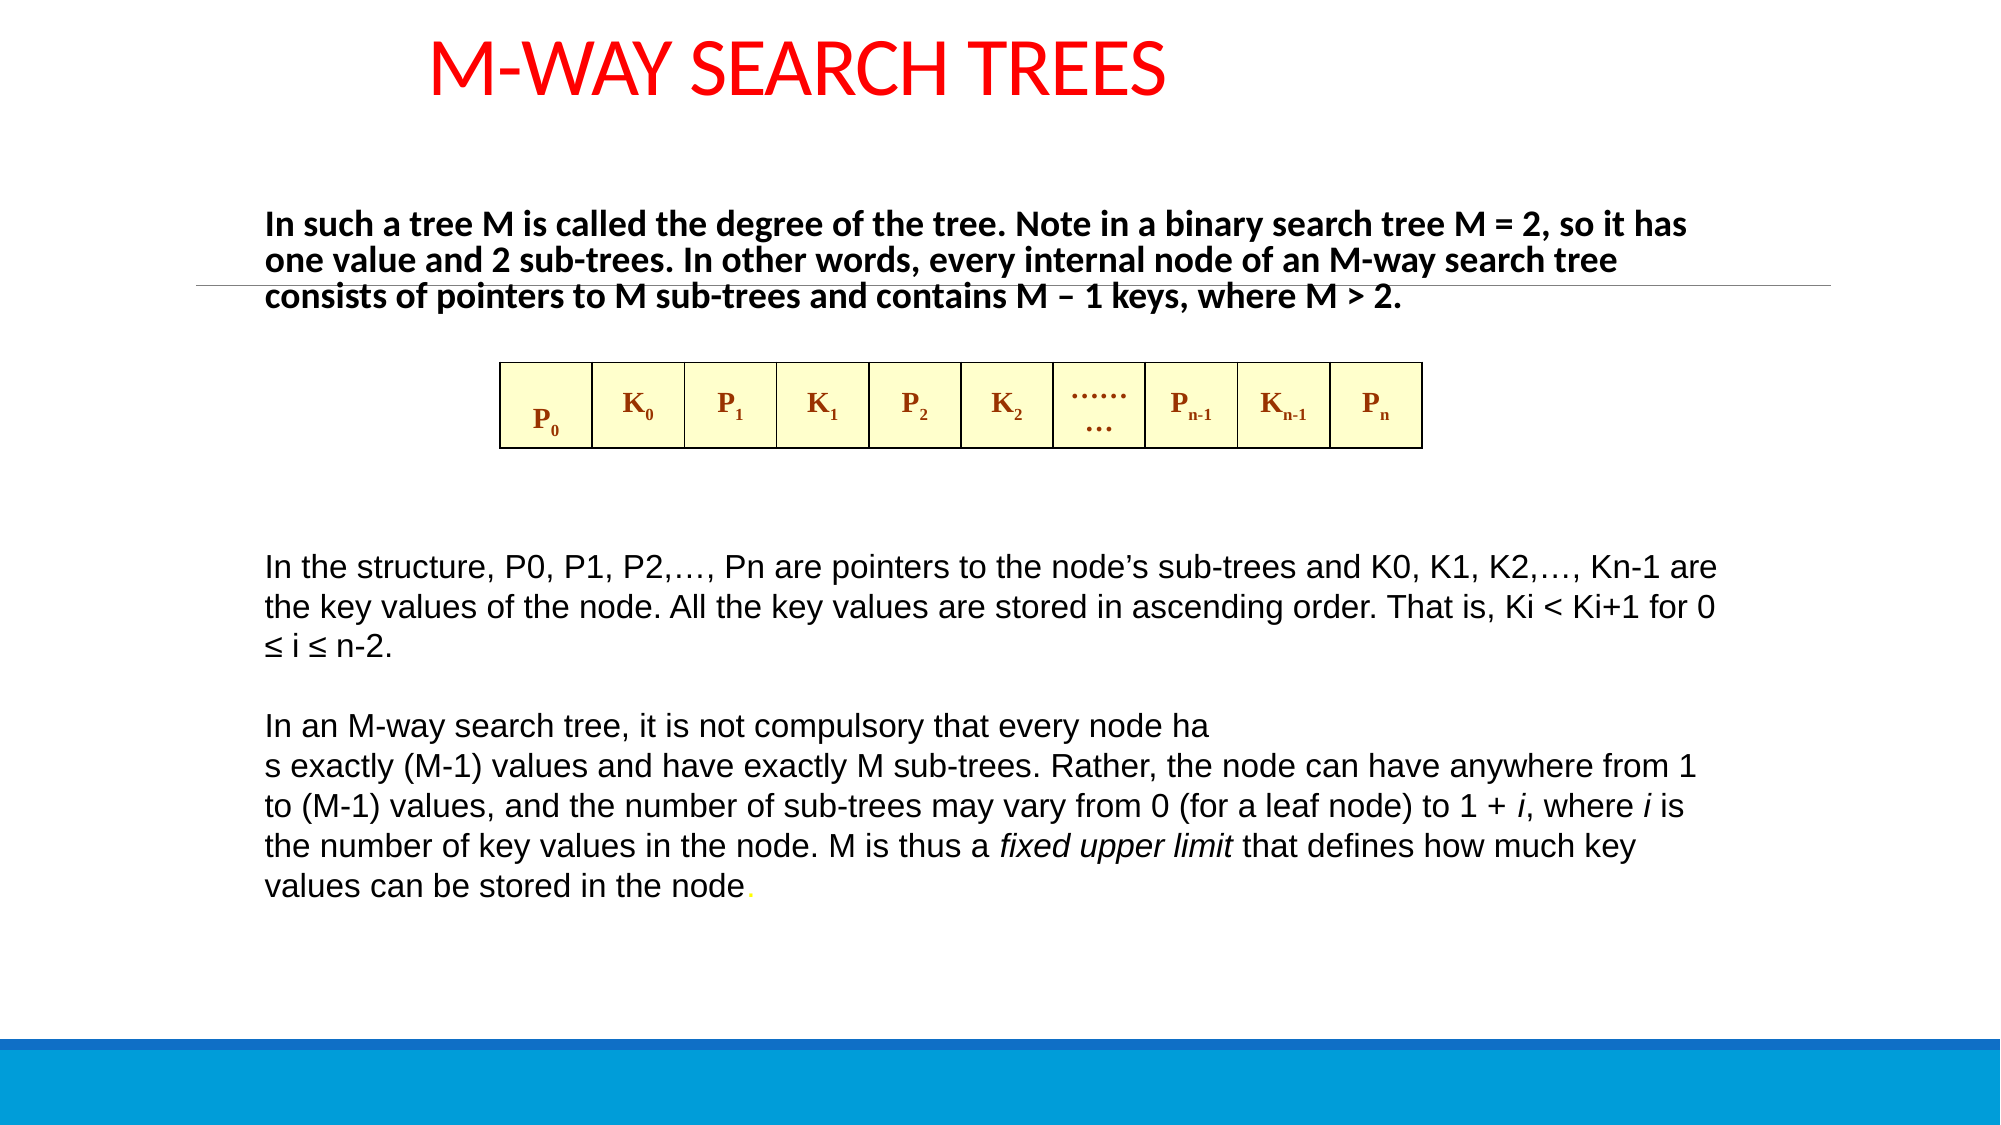

# M-WAY SEARCH TREES
	In such a tree M is called the degree of the tree. Note in a binary search tree M = 2, so it has one value and 2 sub-trees. In other words, every internal node of an M-way search tree consists of pointers to M sub-trees and contains M – 1 keys, where M > 2.
| P0 | K0 | P1 | K1 | P2 | K2 | ……… | Pn-1 | Kn-1 | Pn |
| --- | --- | --- | --- | --- | --- | --- | --- | --- | --- |
In the structure, P0, P1, P2,…, Pn are pointers to the node’s sub-trees and K0, K1, K2,…, Kn-1 are the key values of the node. All the key values are stored in ascending order. That is, Ki < Ki+1 for 0 ≤ i ≤ n-2.

In an M-way search tree, it is not compulsory that every node ha
s exactly (M-1) values and have exactly M sub-trees. Rather, the node can have anywhere from 1 to (M-1) values, and the number of sub-trees may vary from 0 (for a leaf node) to 1 + i, where i is the number of key values in the node. M is thus a fixed upper limit that defines how much key values can be stored in the node.